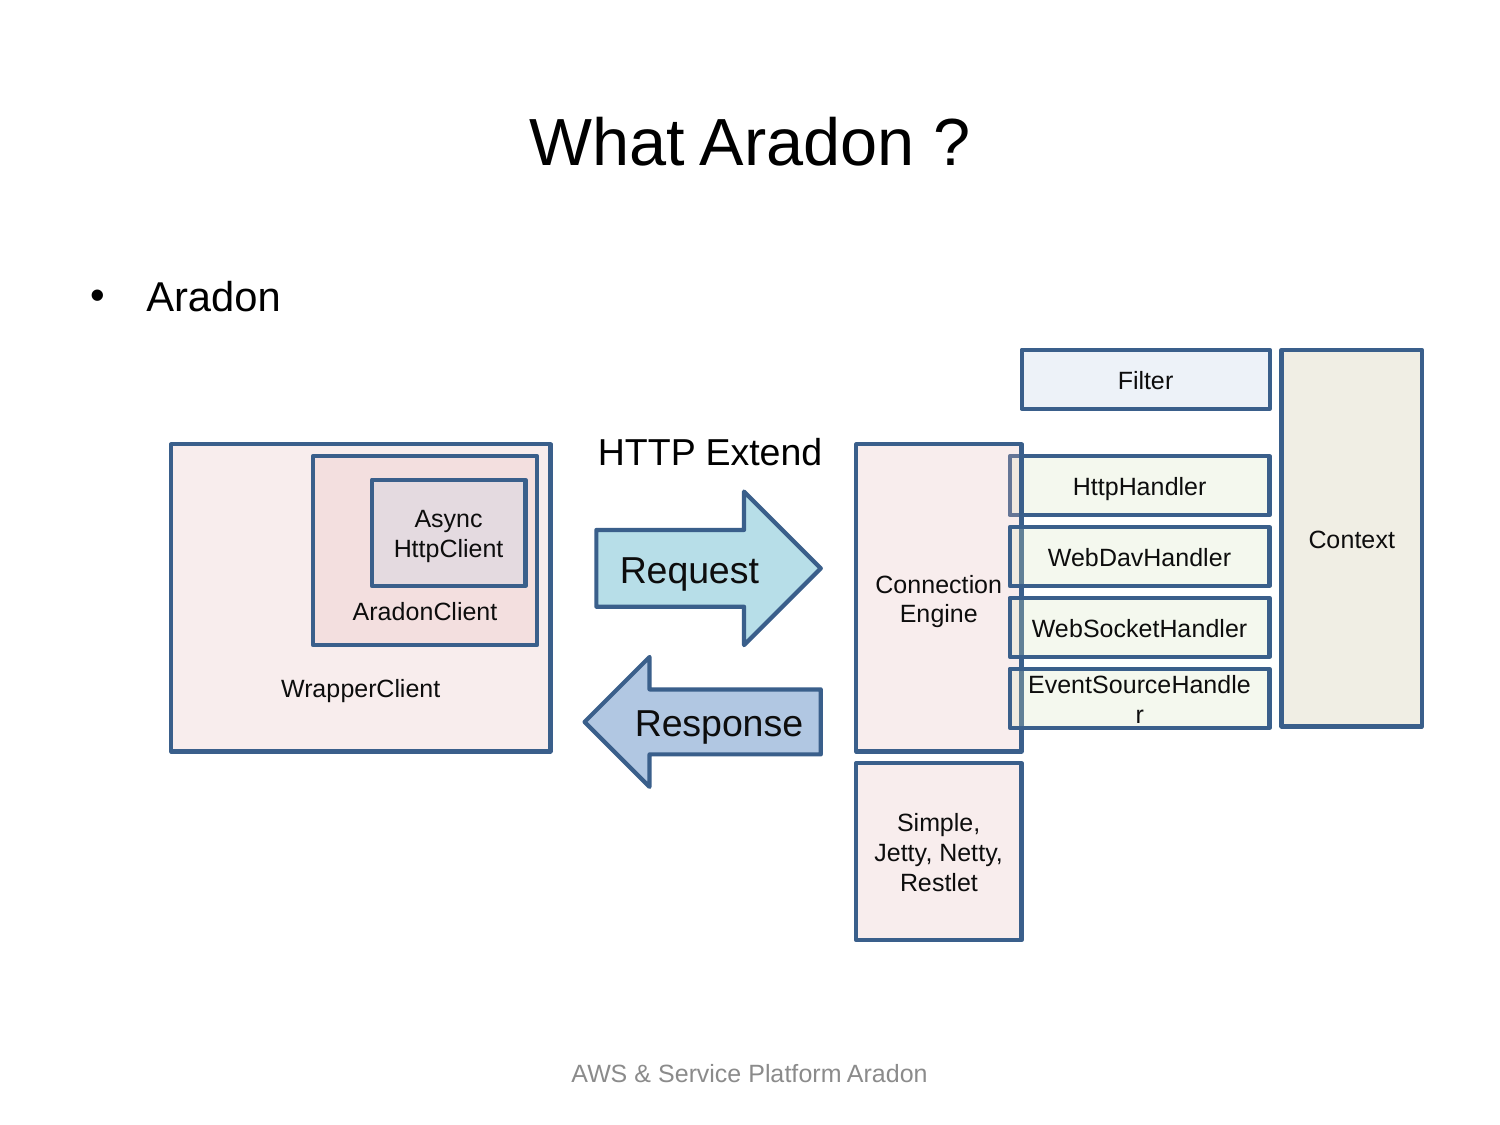

# What Aradon ?
Aradon
Filter
Context
HTTP Extend

WrapperClient

AradonClient
Async HttpClient
Connection Engine
HttpHandler
Request
WebDavHandler
WebSocketHandler
Response
EventSourceHandler
Simple, Jetty, Netty, Restlet
AWS & Service Platform Aradon